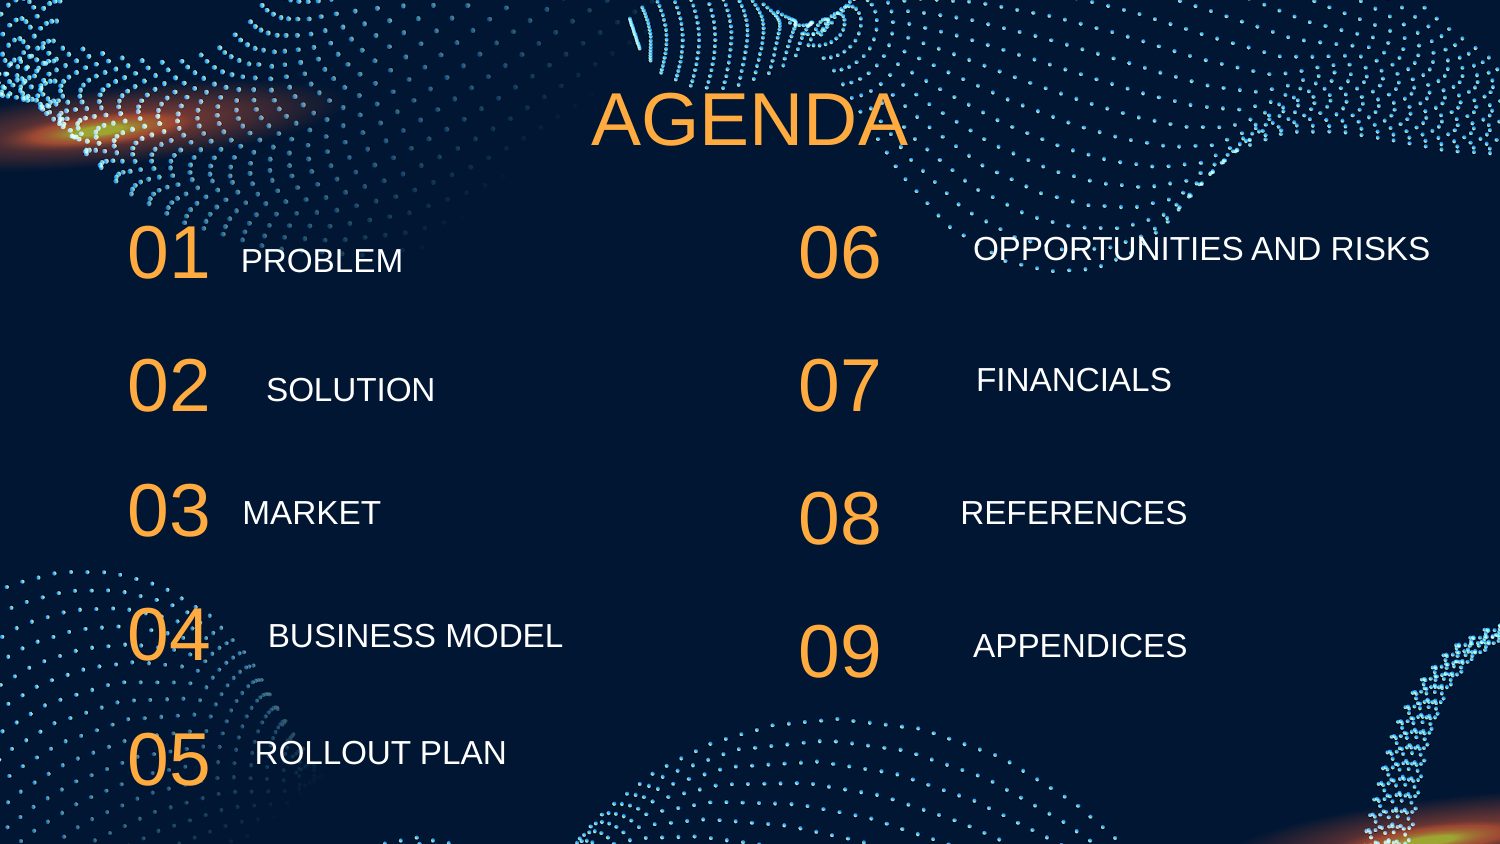

AGENDA
01
06
OPPORTUNITIES AND RISKS
PROBLEM
02
07
# SOLUTION
FINANCIALS
03
    MARKET
08
REFERENCES
BUSINESS MODEL
04
09
APPENDICES
05
ROLLOUT PLAN